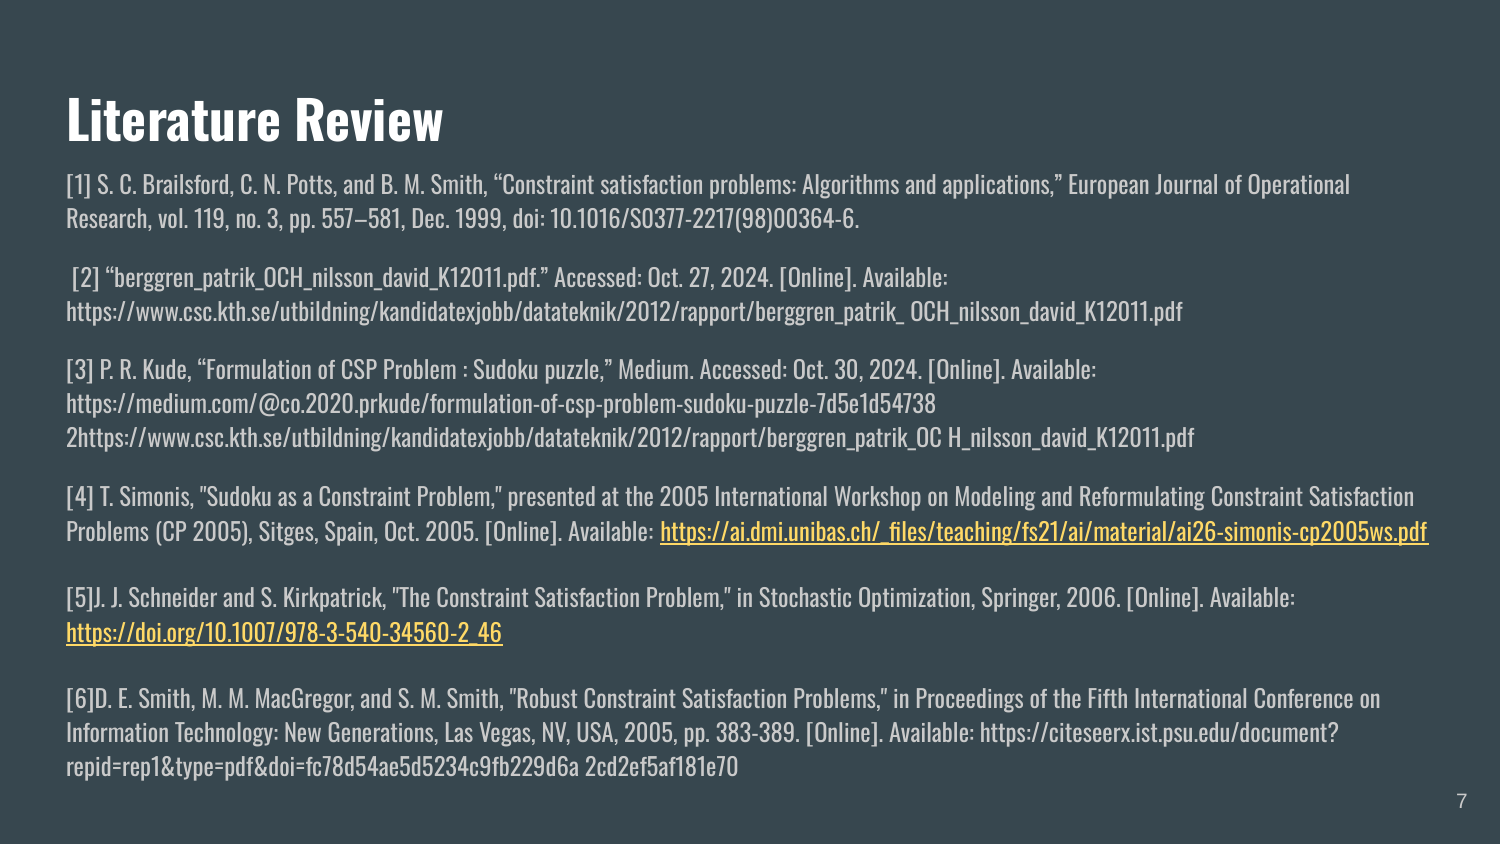

# Literature Review
[1] S. C. Brailsford, C. N. Potts, and B. M. Smith, “Constraint satisfaction problems: Algorithms and applications,” European Journal of Operational Research, vol. 119, no. 3, pp. 557–581, Dec. 1999, doi: 10.1016/S0377-2217(98)00364-6.
 [2] “berggren_patrik_OCH_nilsson_david_K12011.pdf.” Accessed: Oct. 27, 2024. [Online]. Available: https://www.csc.kth.se/utbildning/kandidatexjobb/datateknik/2012/rapport/berggren_patrik_ OCH_nilsson_david_K12011.pdf
[3] P. R. Kude, “Formulation of CSP Problem : Sudoku puzzle,” Medium. Accessed: Oct. 30, 2024. [Online]. Available: https://medium.com/@co.2020.prkude/formulation-of-csp-problem-sudoku-puzzle-7d5e1d54738 2https://www.csc.kth.se/utbildning/kandidatexjobb/datateknik/2012/rapport/berggren_patrik_OC H_nilsson_david_K12011.pdf
[4] T. Simonis, "Sudoku as a Constraint Problem," presented at the 2005 International Workshop on Modeling and Reformulating Constraint Satisfaction Problems (CP 2005), Sitges, Spain, Oct. 2005. [Online]. Available: https://ai.dmi.unibas.ch/_files/teaching/fs21/ai/material/ai26-simonis-cp2005ws.pdf
[5]J. J. Schneider and S. Kirkpatrick, "The Constraint Satisfaction Problem," in Stochastic Optimization, Springer, 2006. [Online]. Available: https://doi.org/10.1007/978-3-540-34560-2_46
[6]D. E. Smith, M. M. MacGregor, and S. M. Smith, "Robust Constraint Satisfaction Problems," in Proceedings of the Fifth International Conference on Information Technology: New Generations, Las Vegas, NV, USA, 2005, pp. 383-389. [Online]. Available: https://citeseerx.ist.psu.edu/document?repid=rep1&type=pdf&doi=fc78d54ae5d5234c9fb229d6a 2cd2ef5af181e70
7